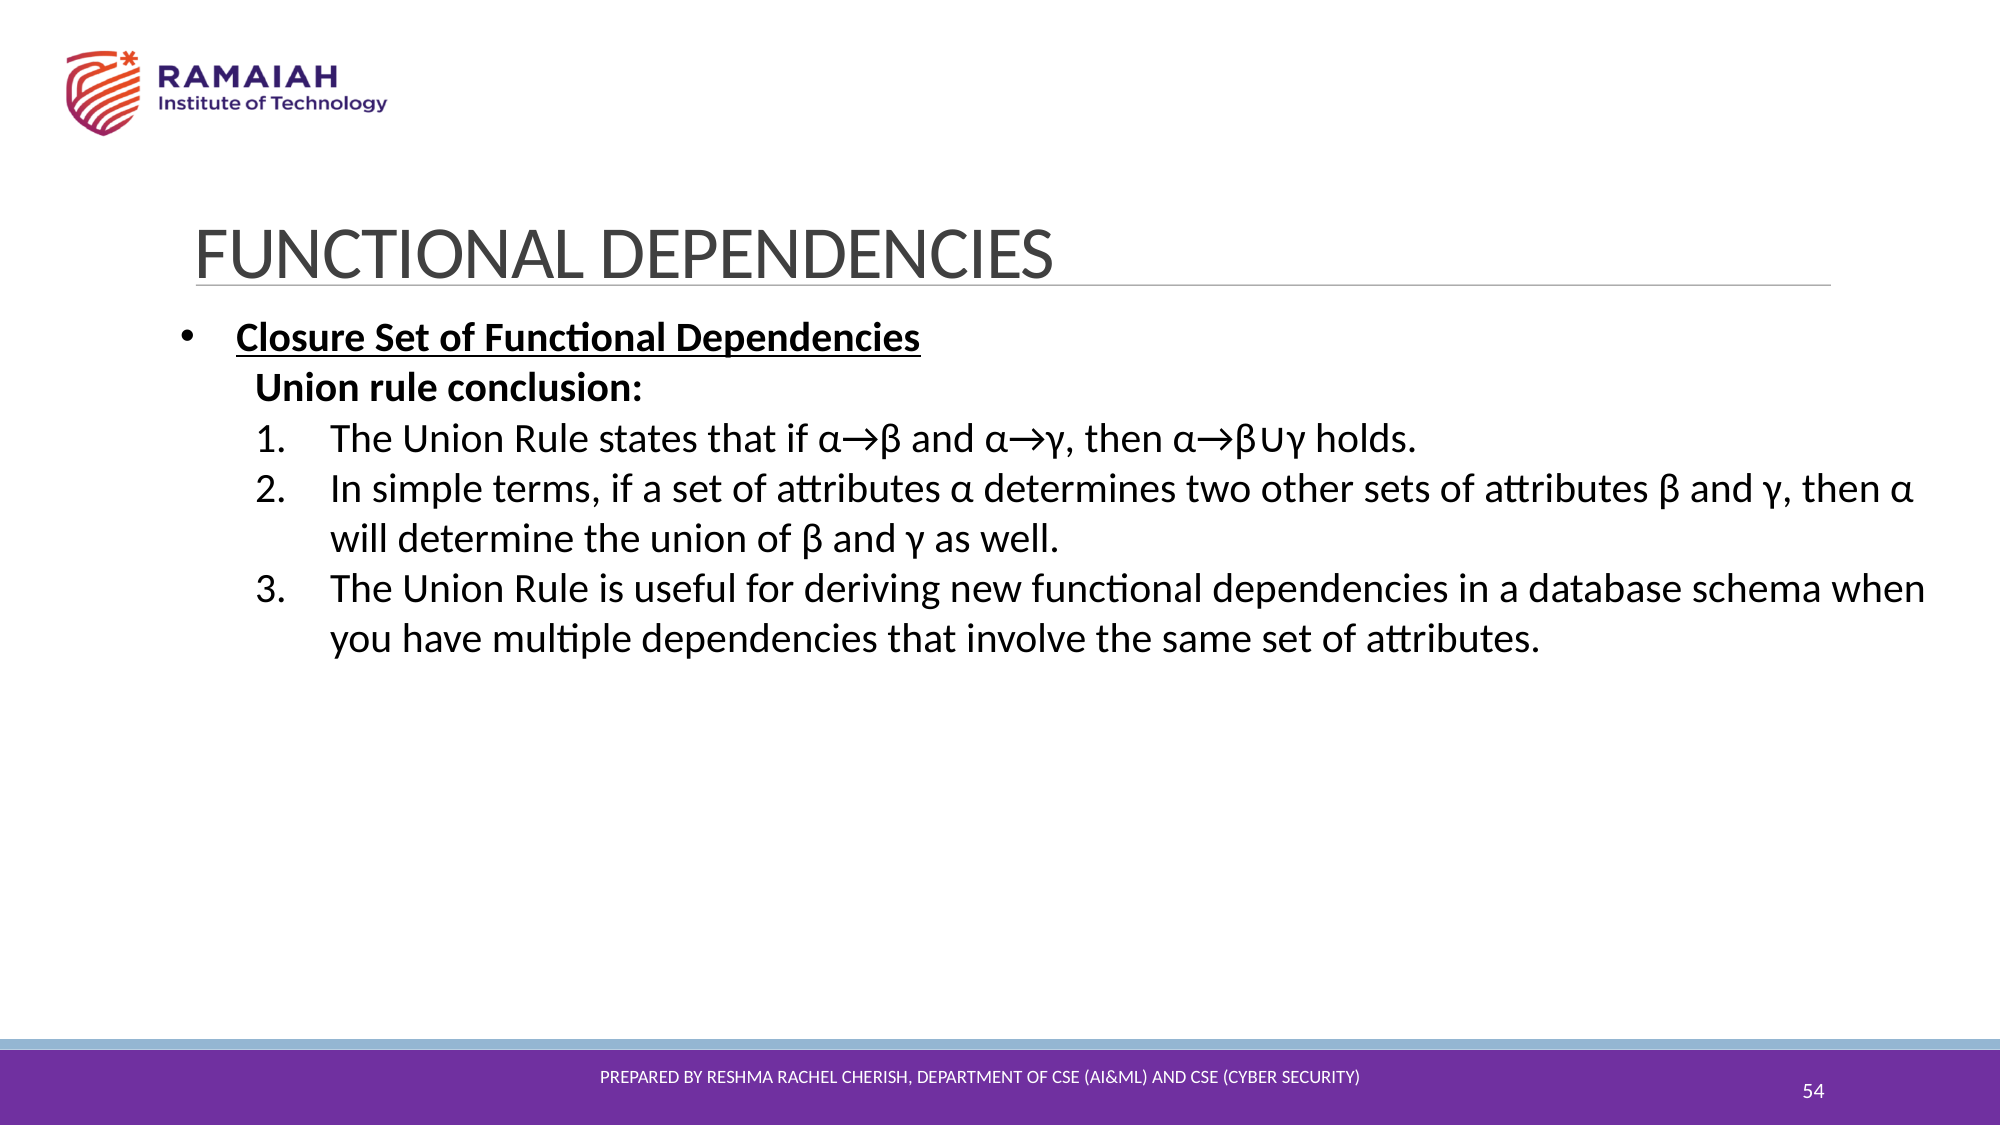

FUNCTIONAL DEPENDENCIES
Closure Set of Functional Dependencies
Union rule conclusion:
The Union Rule states that if α→β and α→γ, then α→β∪γ holds.
In simple terms, if a set of attributes α determines two other sets of attributes β and γ, then α will determine the union of β and γ as well.
The Union Rule is useful for deriving new functional dependencies in a database schema when you have multiple dependencies that involve the same set of attributes.
54
Prepared By reshma Rachel cherish, Department of CSE (ai&ml) and CSE (Cyber security)